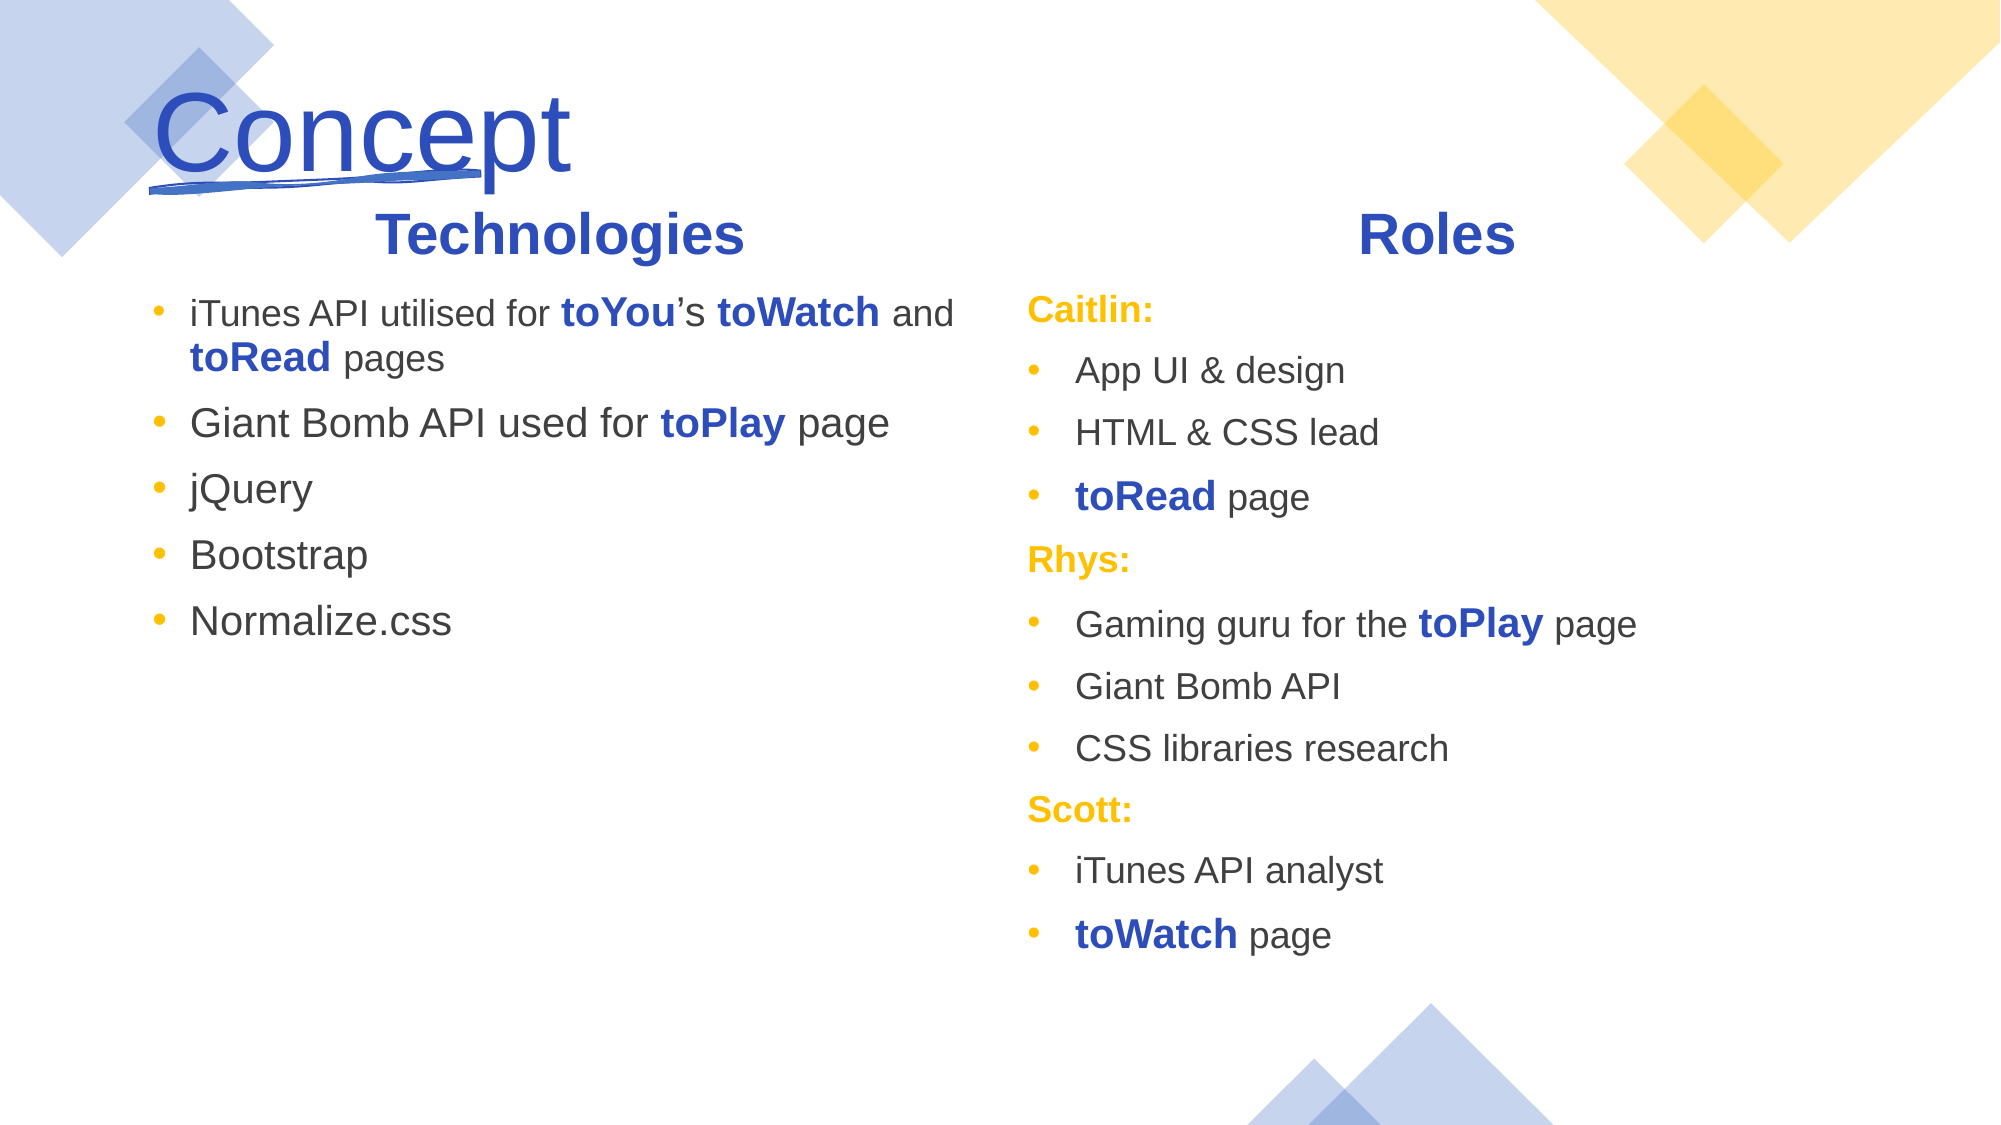

Concept

Technologies
Roles
iTunes API utilised for toYou’s toWatch and toRead pages
Giant Bomb API used for toPlay page
jQuery
Bootstrap
Normalize.css
Caitlin:
 App UI & design
 HTML & CSS lead
 toRead page
Rhys:
 Gaming guru for the toPlay page
 Giant Bomb API
 CSS libraries research
Scott:
 iTunes API analyst
 toWatch page